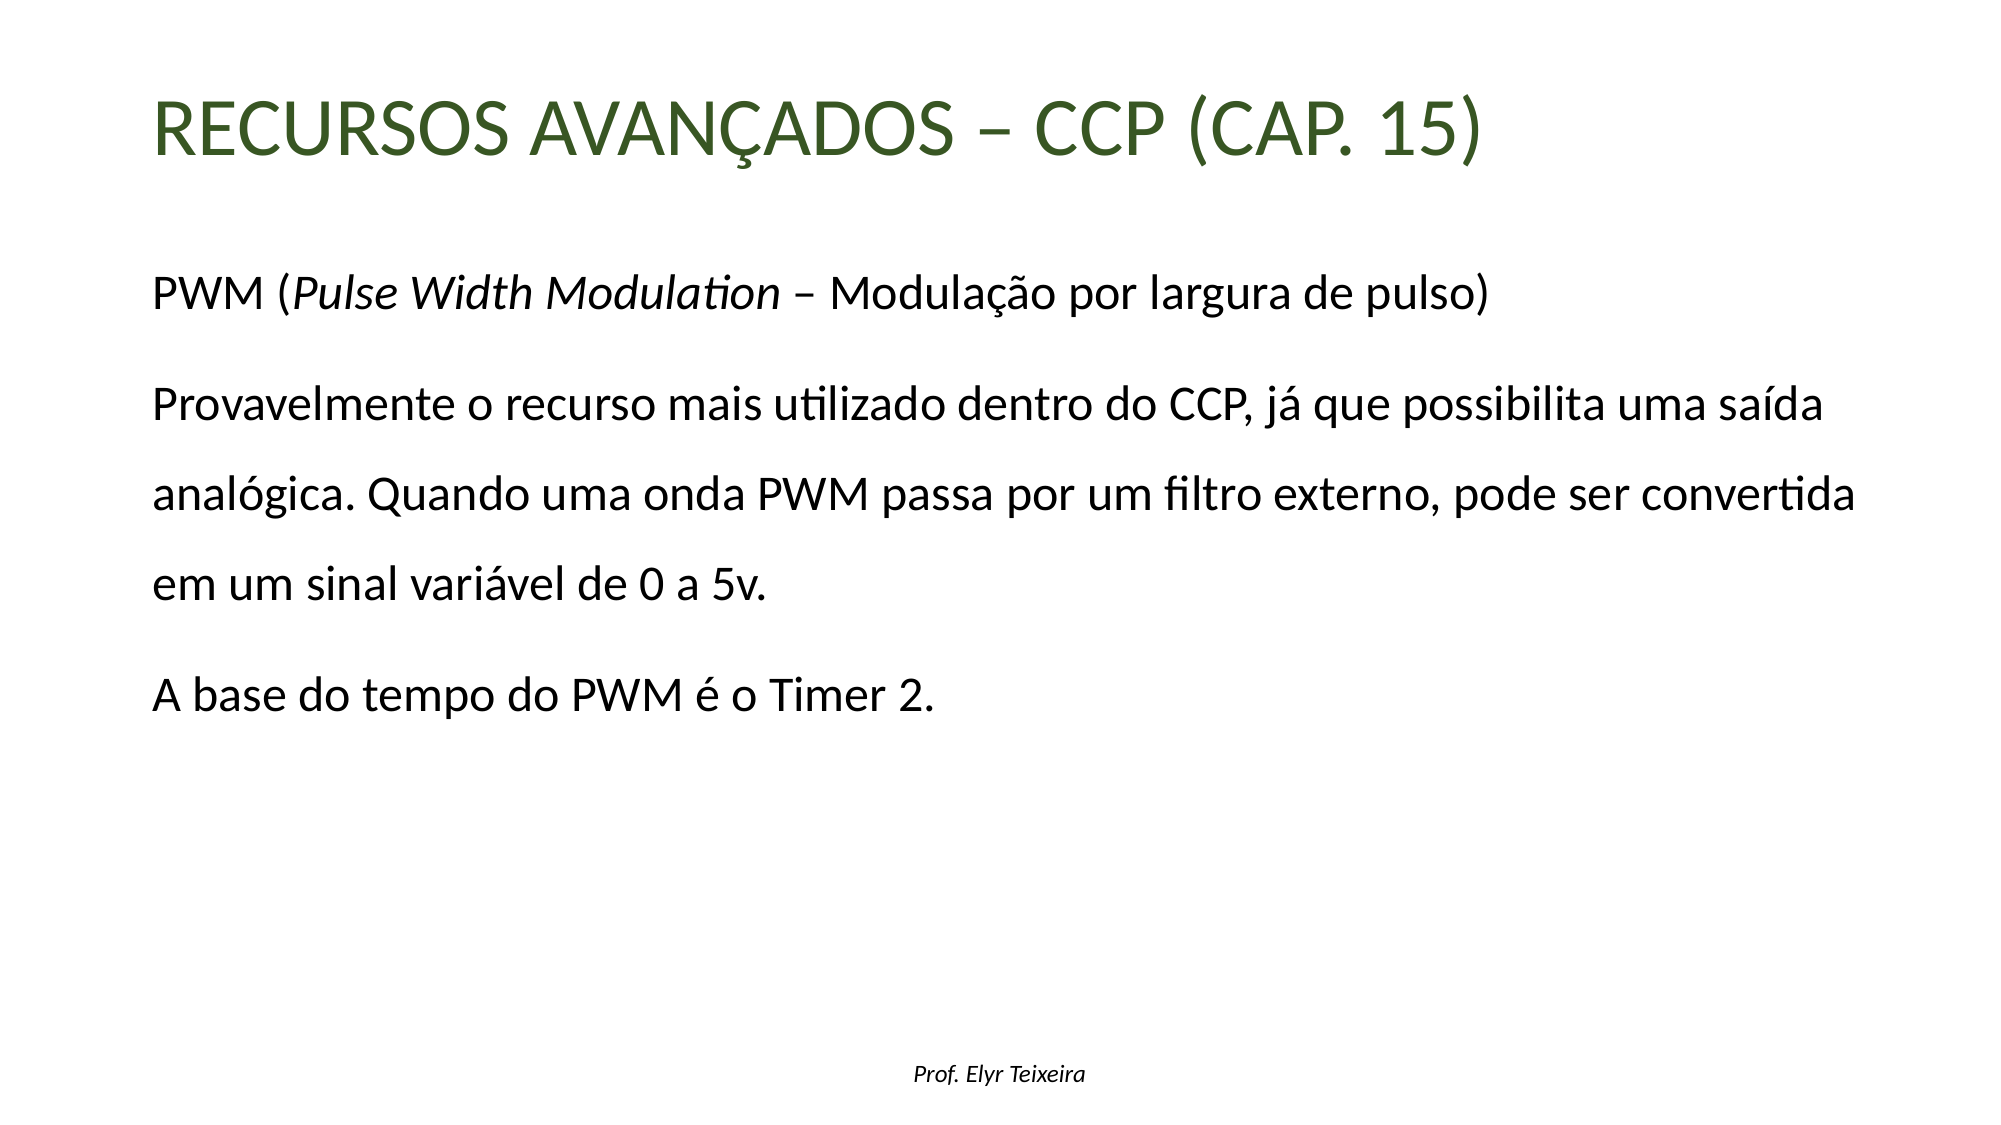

# Recursos avançados – CCP (cap. 15)
PWM (Pulse Width Modulation – Modulação por largura de pulso)
Provavelmente o recurso mais utilizado dentro do CCP, já que possibilita uma saída analógica. Quando uma onda PWM passa por um filtro externo, pode ser convertida em um sinal variável de 0 a 5v.
A base do tempo do PWM é o Timer 2.